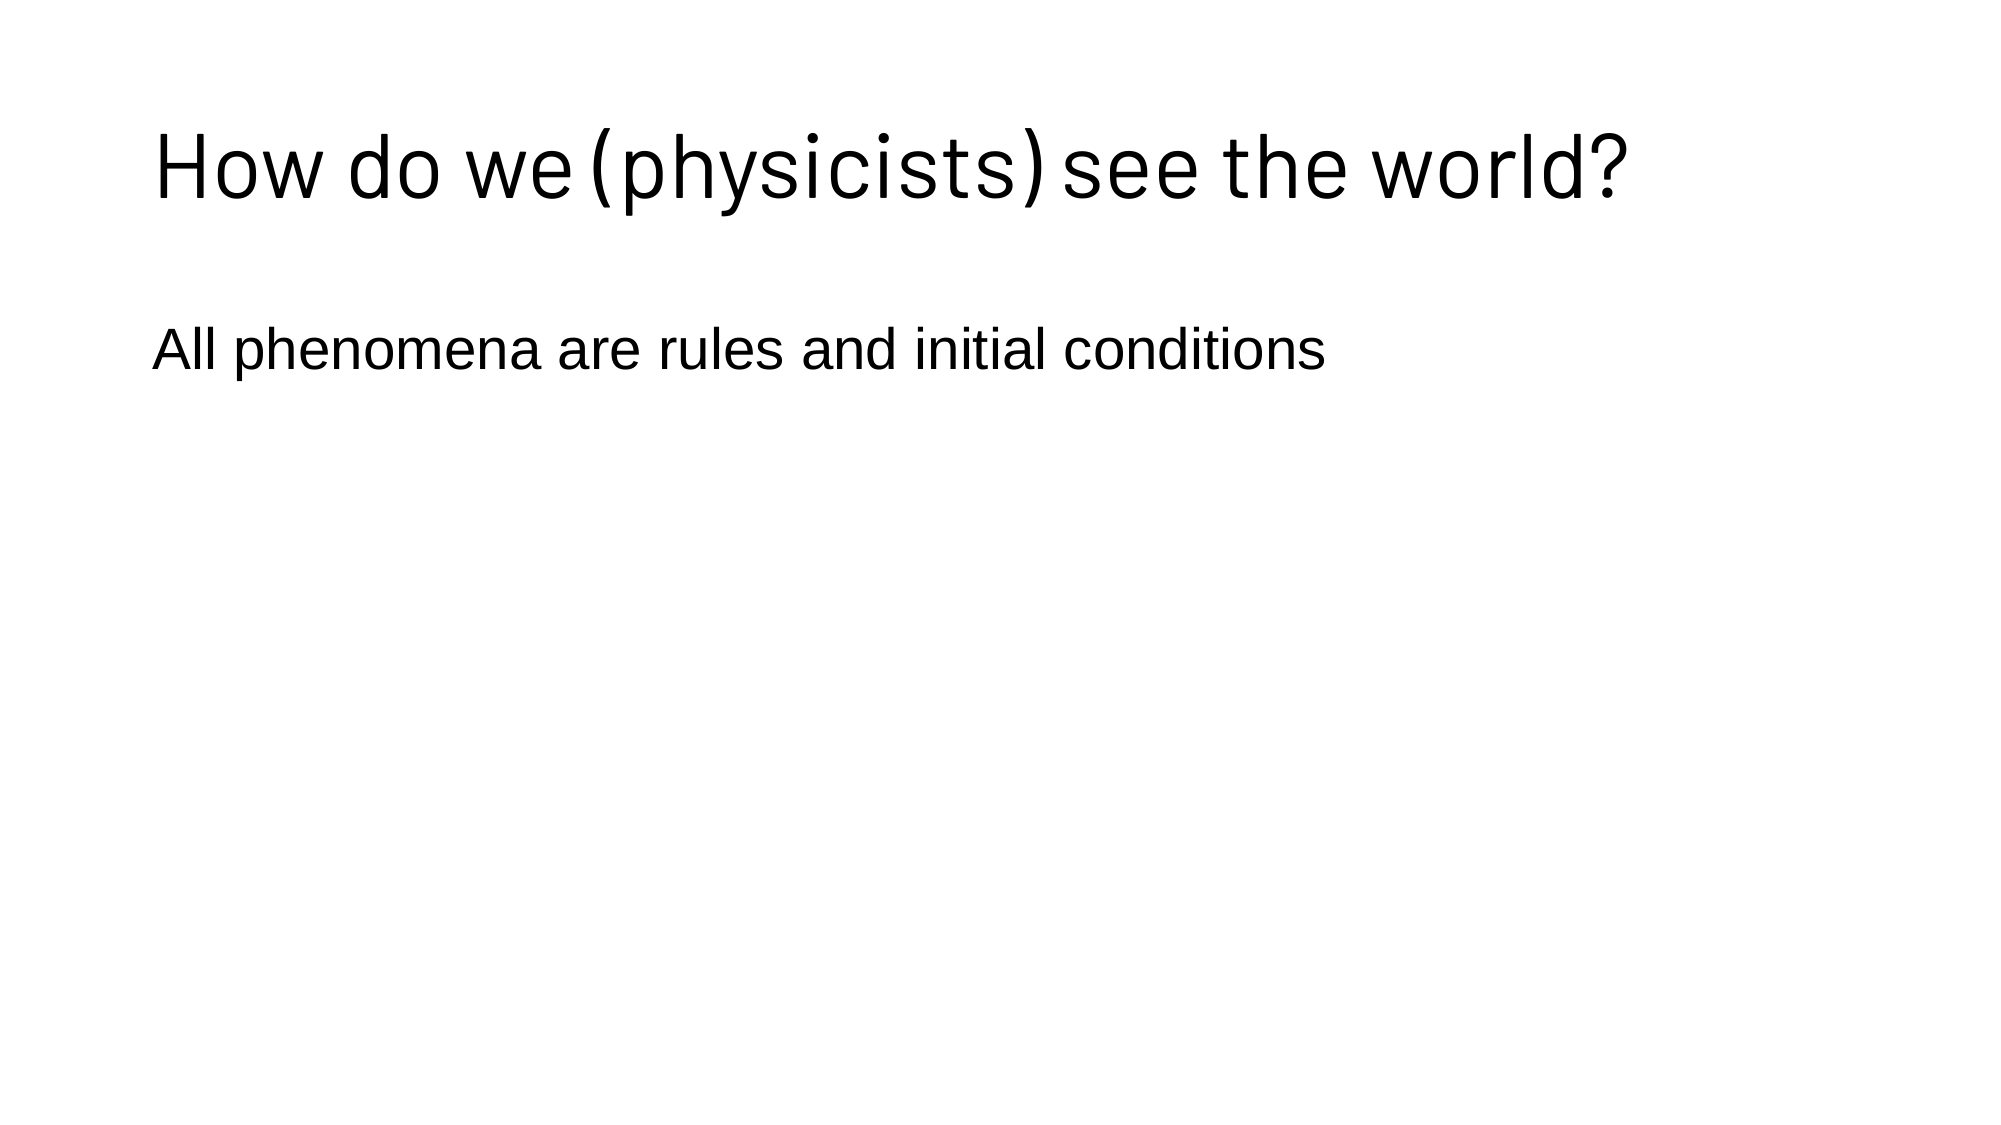

# How do we (physicists) see the world?
All phenomena are rules and initial conditions